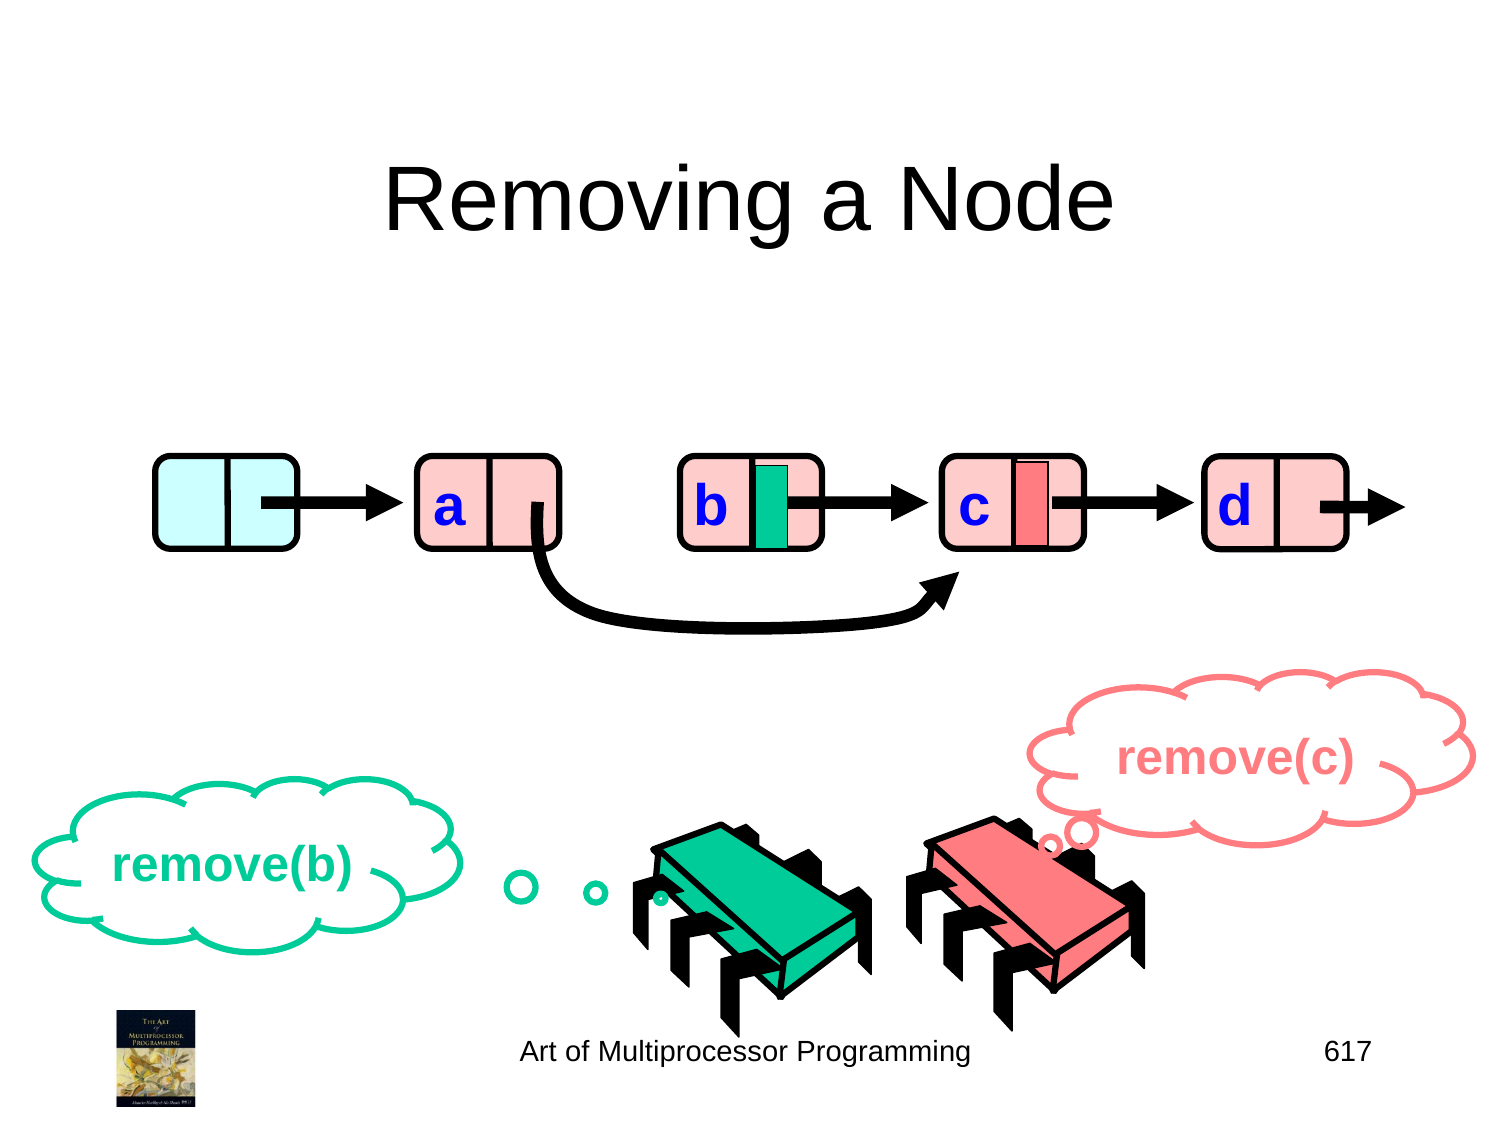

# Removing a Node

a

b

d

c

remove(c)
remove(b)

Art of Multiprocessor Programming
617